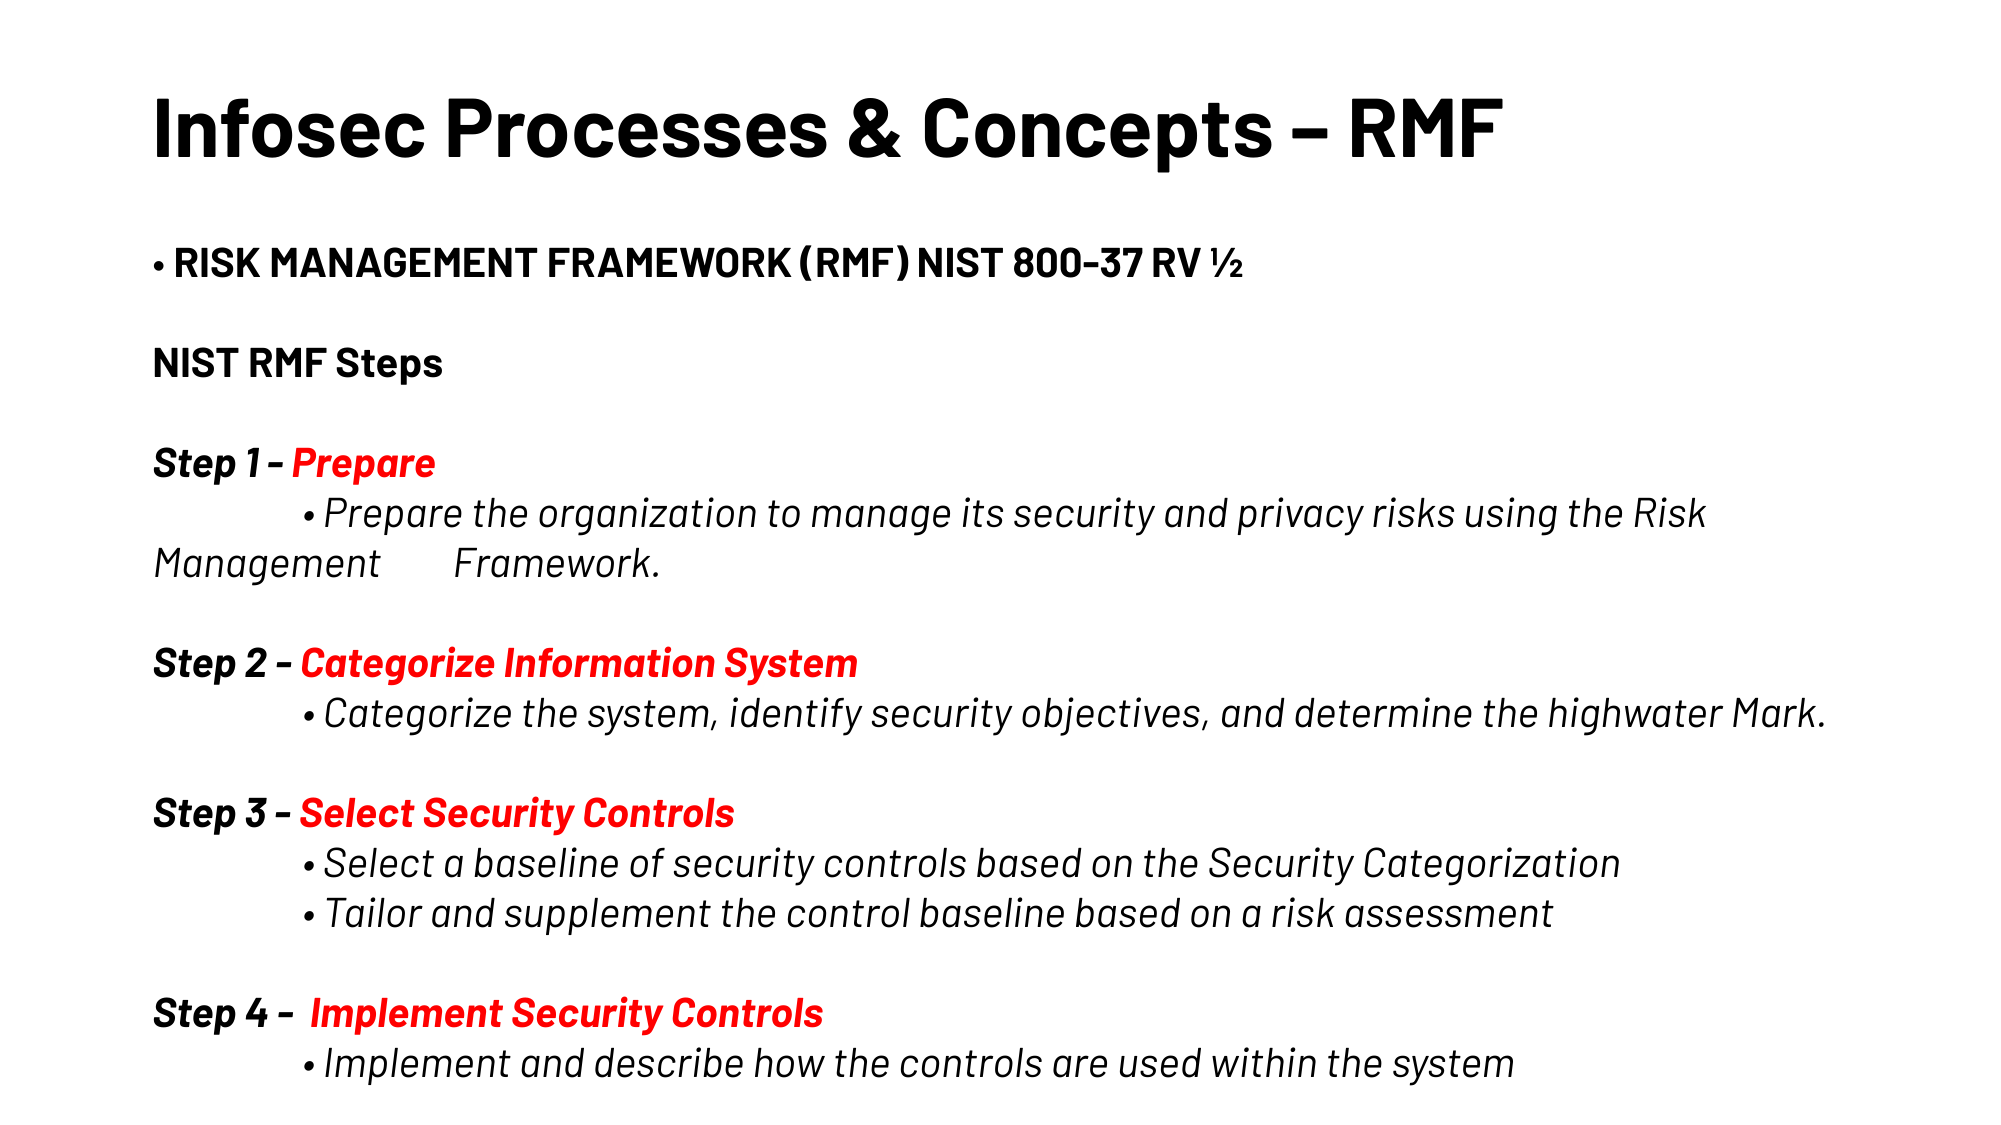

# Infosec Processes & Concepts – RMF
• RISK MANAGEMENT FRAMEWORK (RMF) NIST 800-37 RV ½

NIST RMF Steps

Step 1 - Prepare
	• Prepare the organization to manage its security and privacy risks using the Risk Management 	Framework.

Step 2 - Categorize Information System
	• Categorize the system, identify security objectives, and determine the highwater Mark.

Step 3 - Select Security Controls
	• Select a baseline of security controls based on the Security Categorization
	• Tailor and supplement the control baseline based on a risk assessment

Step 4 -  Implement Security Controls
	• Implement and describe how the controls are used within the system